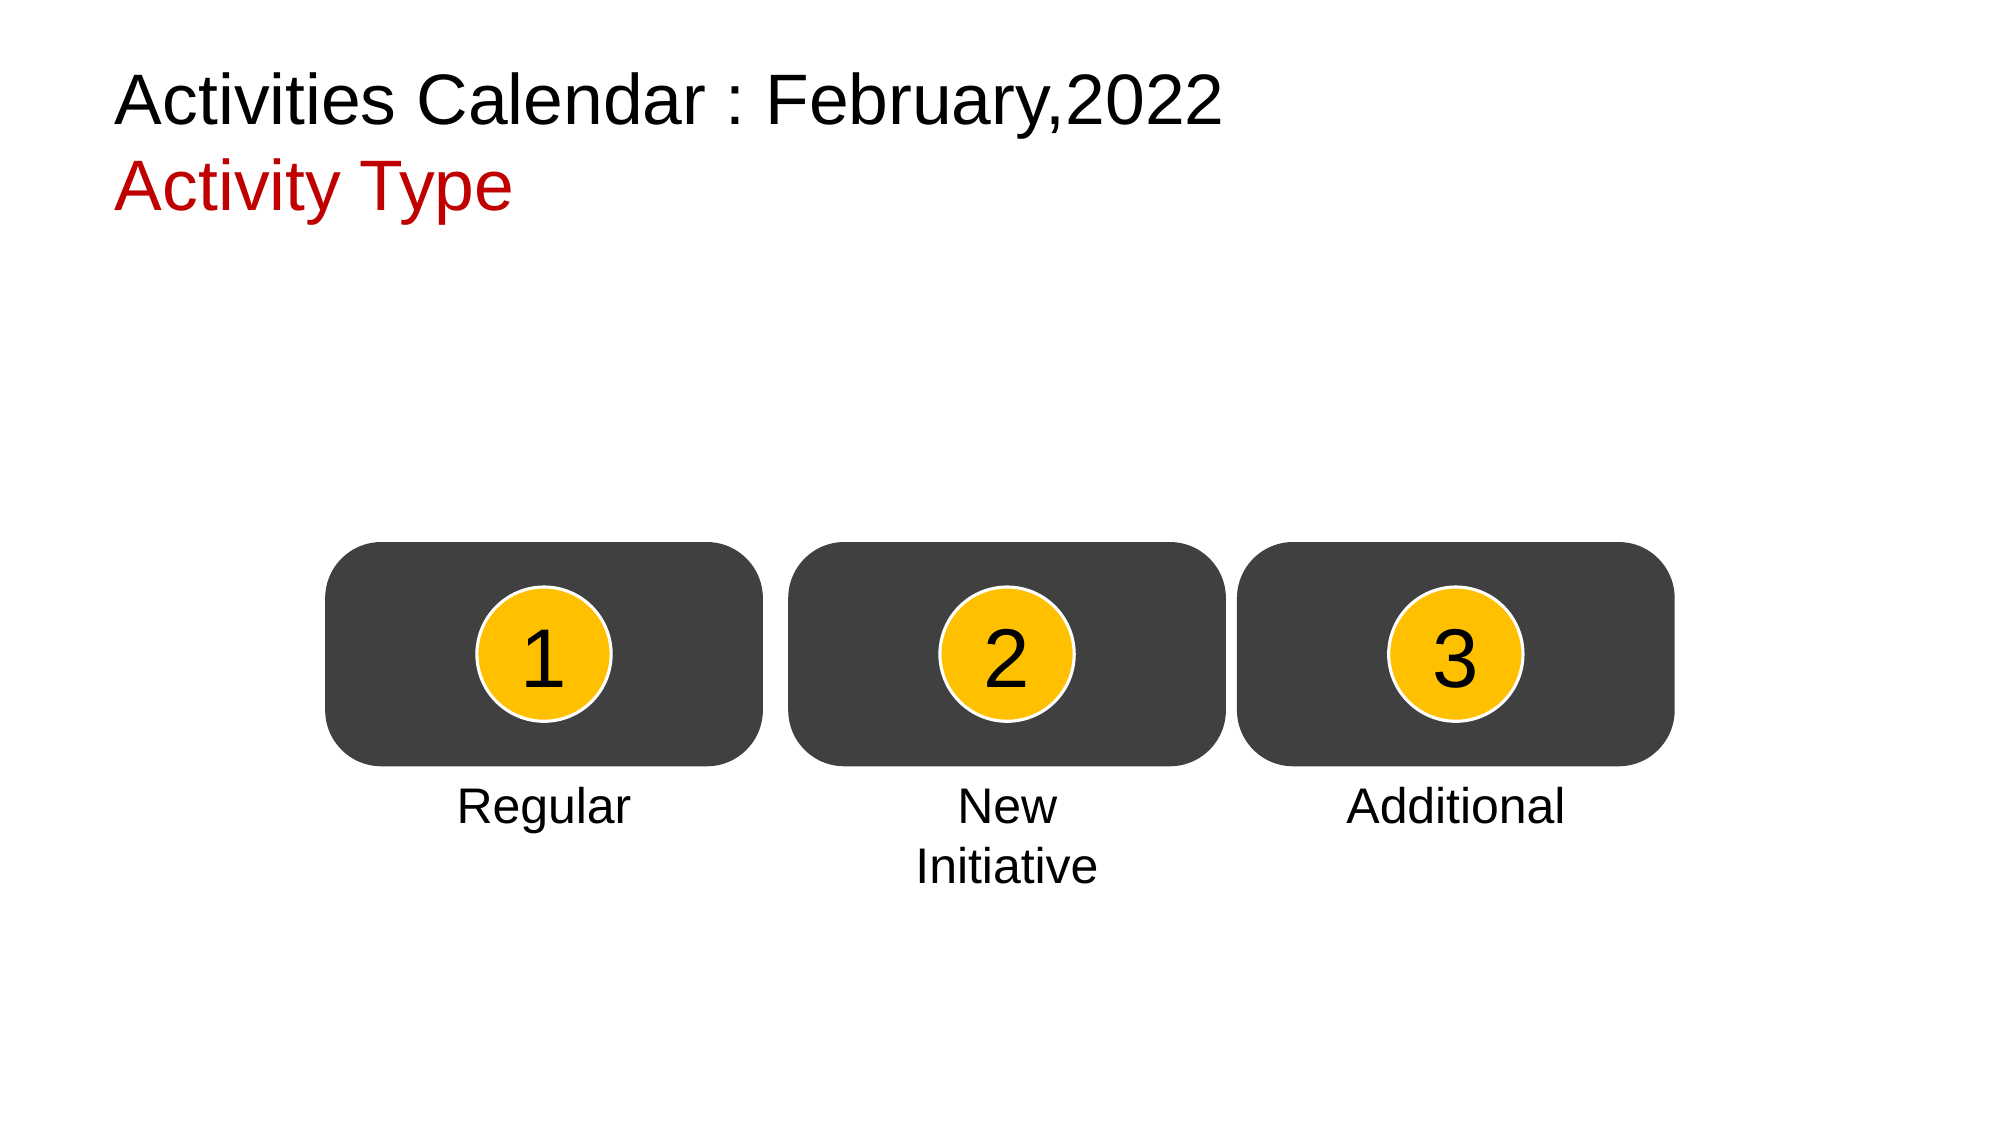

# Activities Calendar : February,2022 Activity Type

1
2
3

Regular
New Initiative
Additional